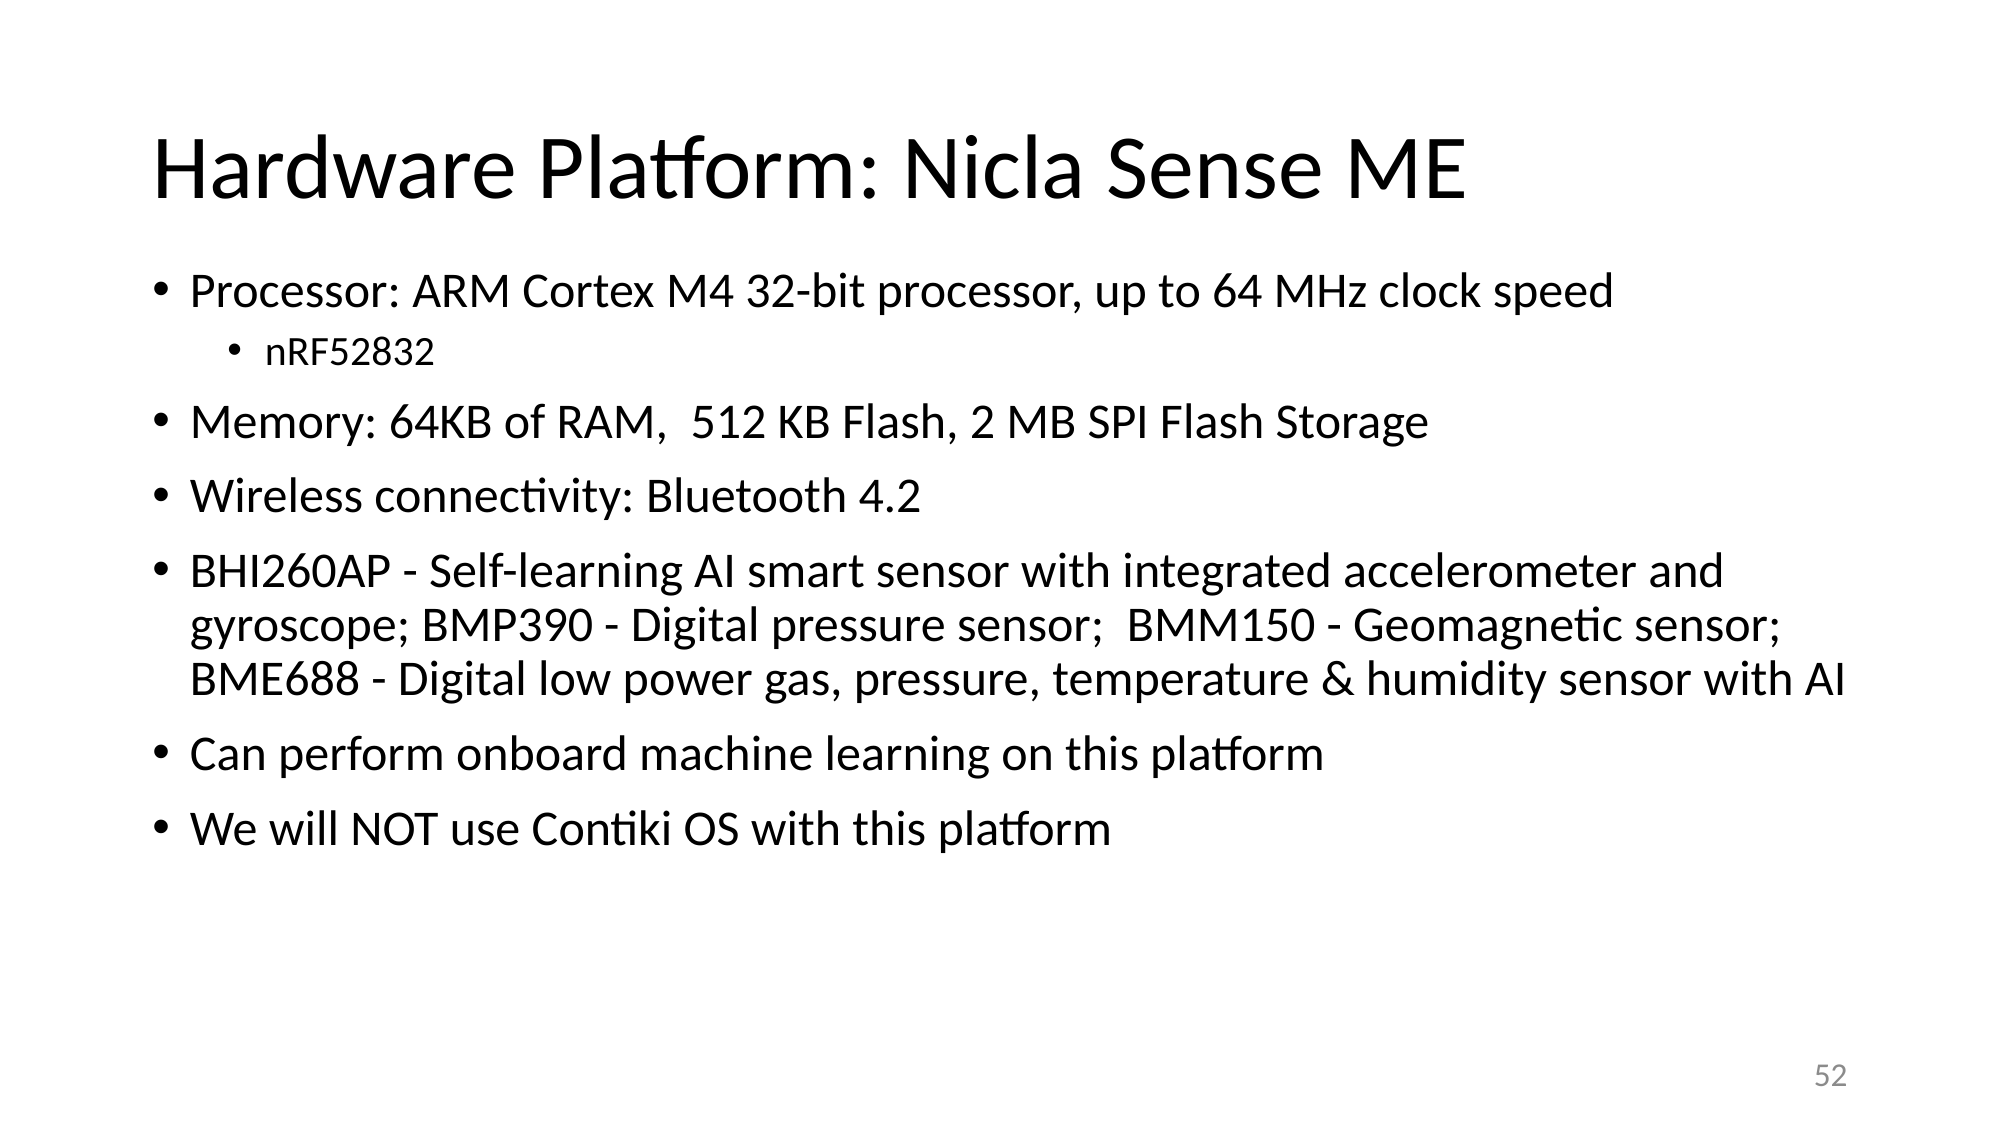

# Hardware Platform: Nicla Sense ME
Processor: ARM Cortex M4 32-bit processor, up to 64 MHz clock speed
nRF52832
Memory: 64KB of RAM,  512 KB Flash, 2 MB SPI Flash Storage
Wireless connectivity: Bluetooth 4.2
BHI260AP - Self-learning AI smart sensor with integrated accelerometer and gyroscope; BMP390 - Digital pressure sensor;  BMM150 - Geomagnetic sensor; BME688 - Digital low power gas, pressure, temperature & humidity sensor with AI
Can perform onboard machine learning on this platform
We will NOT use Contiki OS with this platform
52